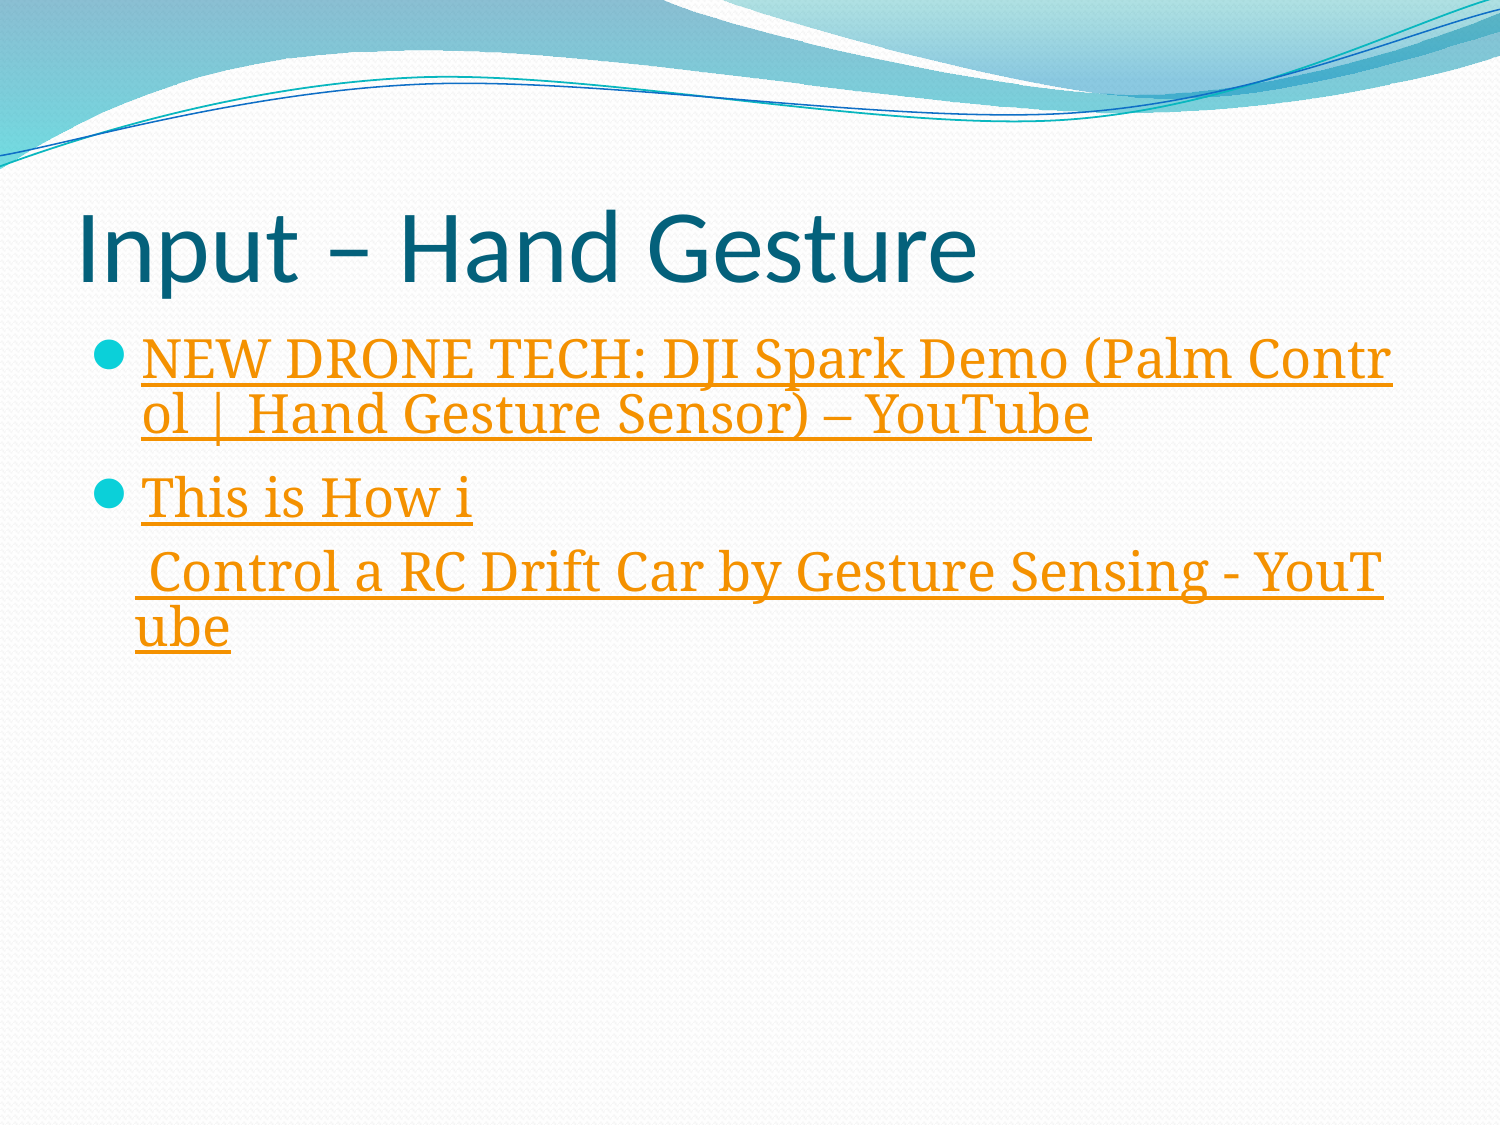

# Input – Hand Gesture
NEW DRONE TECH: DJI Spark Demo (Palm Control | Hand Gesture Sensor) – YouTube
This is How i Control a RC Drift Car by Gesture Sensing - YouTube